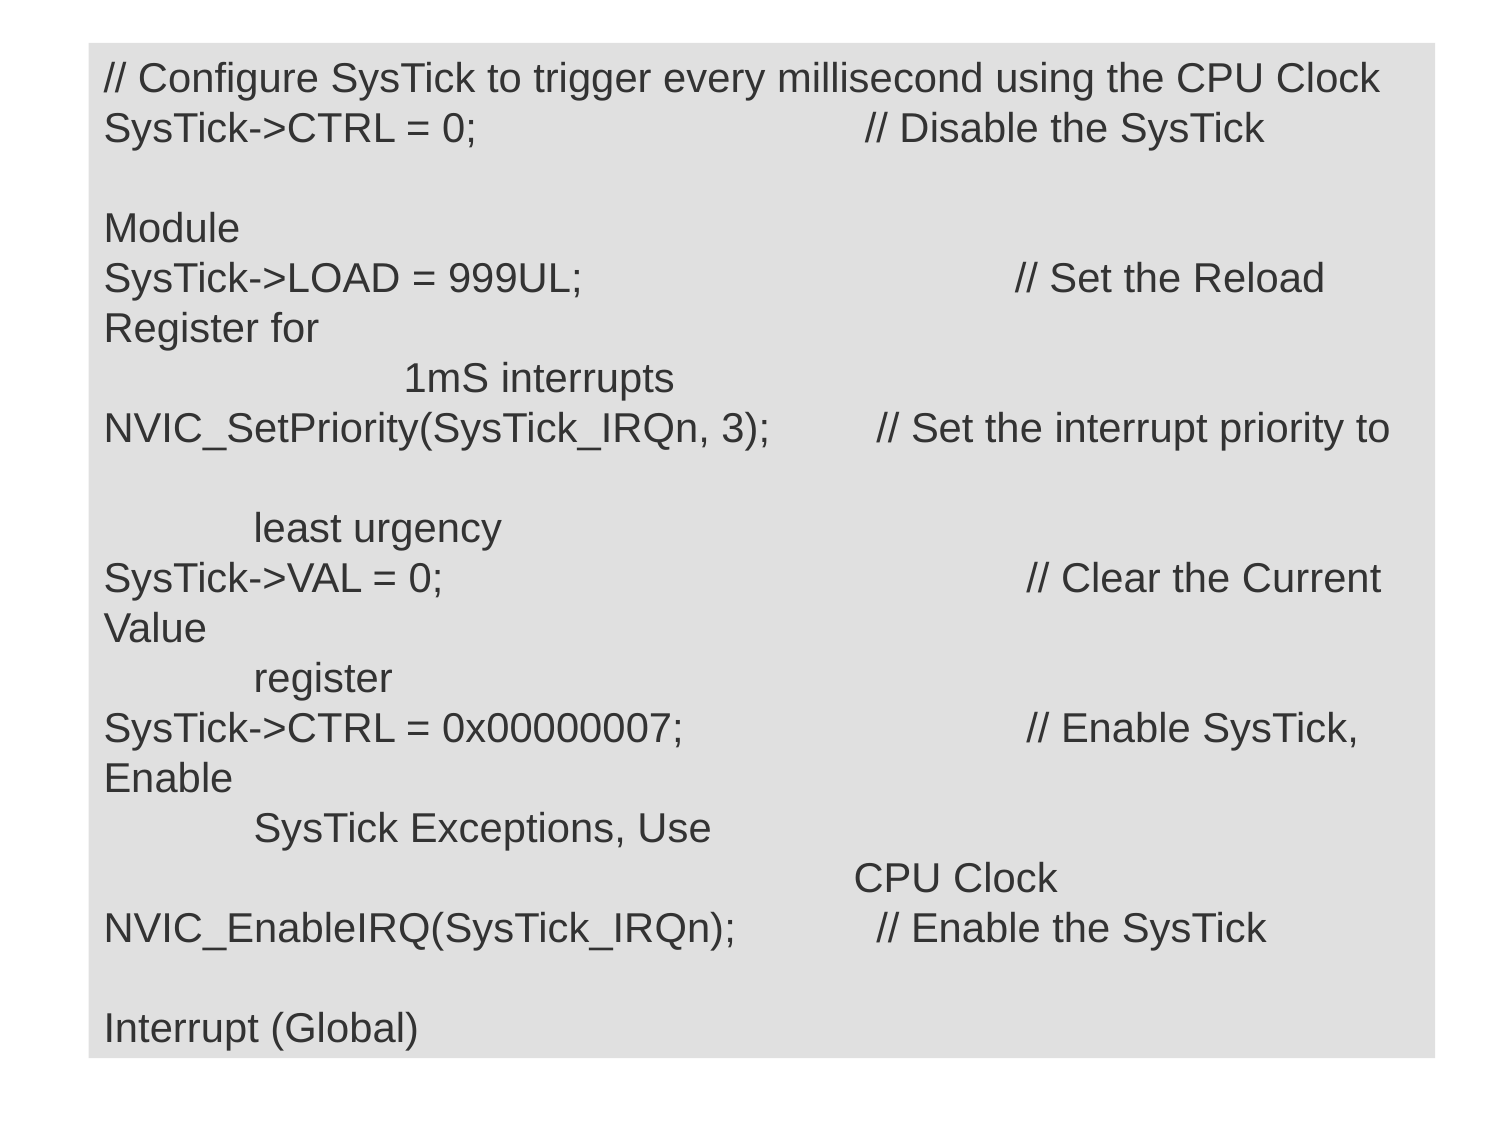

// Configure SysTick to trigger every millisecond using the CPU Clock
SysTick->CTRL = 0;                   		 // Disable the SysTick 									Module
SysTick->LOAD = 999UL;               		 // Set the Reload Register for 									1mS interrupts
NVIC_SetPriority(SysTick_IRQn, 3);  	  // Set the interrupt priority to 									least urgency
SysTick->VAL = 0;                 		 	  // Clear the Current Value 									register
SysTick->CTRL = 0x00000007;      		  // Enable SysTick, Enable 									SysTick Exceptions, Use 									CPU Clock
NVIC_EnableIRQ(SysTick_IRQn);      	  // Enable the SysTick 									Interrupt (Global)